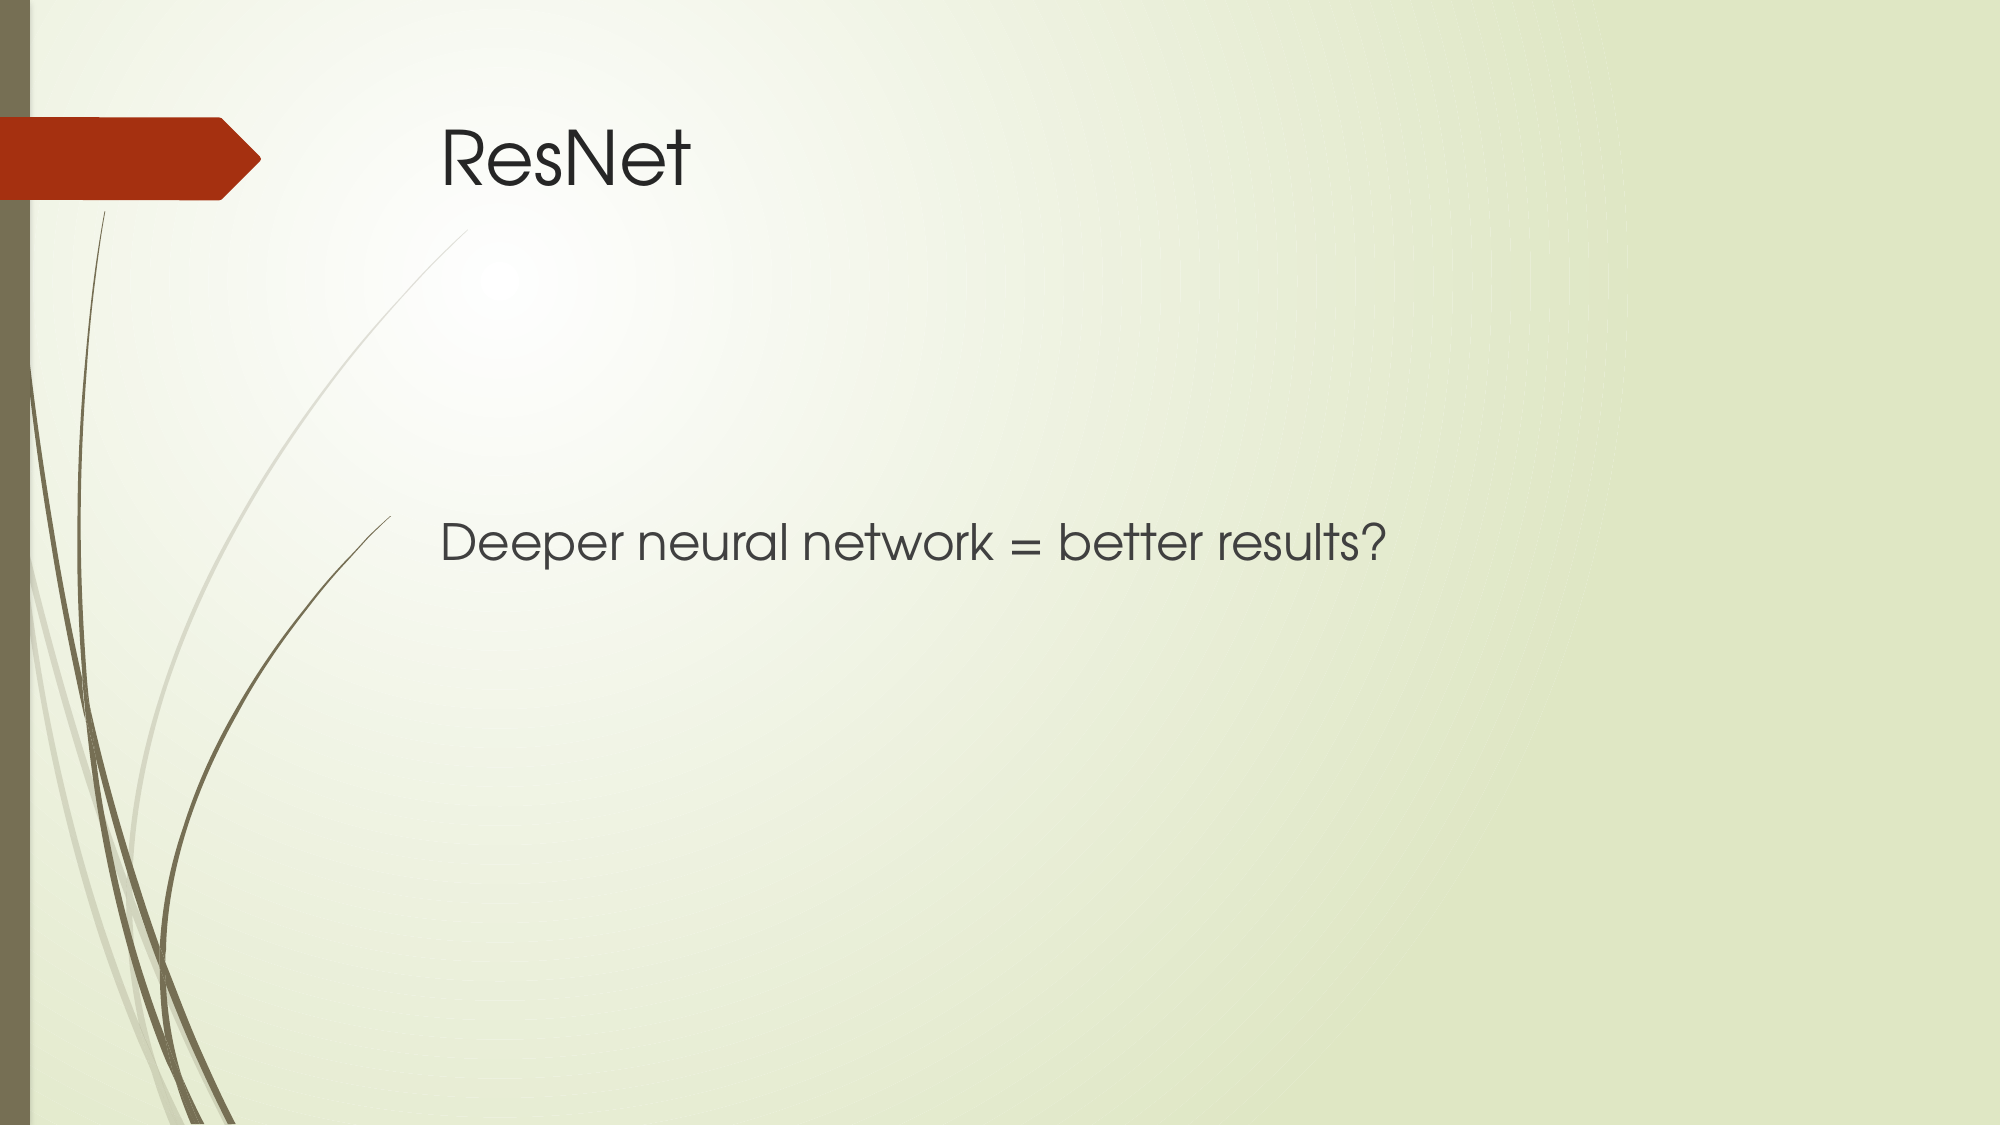

# ResNet
Deeper neural network = better results?